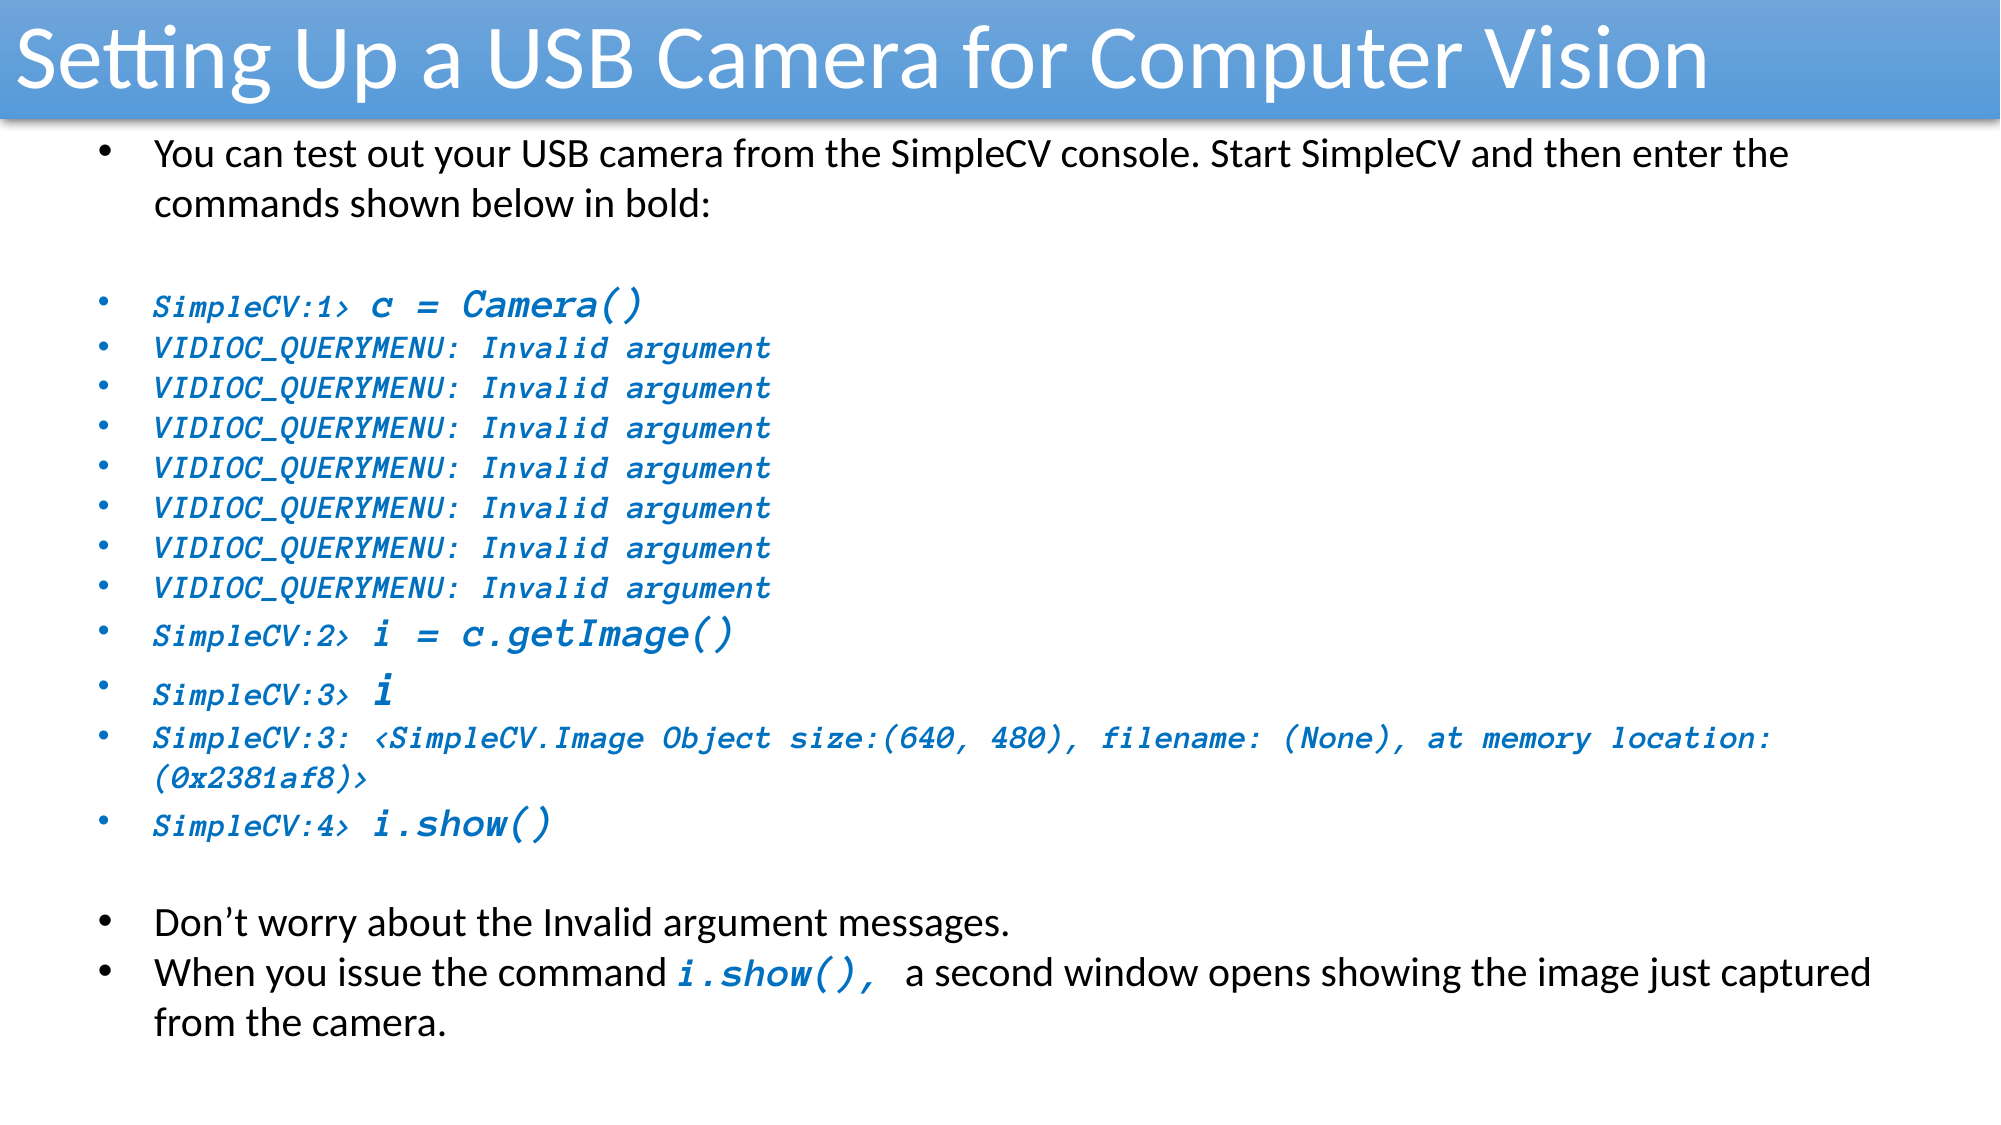

Setting Up a USB Camera for Computer Vision
You can test out your USB camera from the SimpleCV console. Start SimpleCV and then enter the commands shown below in bold:

SimpleCV:1> c = Camera()
VIDIOC_QUERYMENU: Invalid argument
VIDIOC_QUERYMENU: Invalid argument
VIDIOC_QUERYMENU: Invalid argument
VIDIOC_QUERYMENU: Invalid argument
VIDIOC_QUERYMENU: Invalid argument
VIDIOC_QUERYMENU: Invalid argument
VIDIOC_QUERYMENU: Invalid argument
SimpleCV:2> i = c.getImage()
SimpleCV:3> i
SimpleCV:3: <SimpleCV.Image Object size:(640, 480), filename: (None), at memory location: (0x2381af8)>
SimpleCV:4> i.show()

Don’t worry about the Invalid argument messages.
When you issue the command i.show(), a second window opens showing the image just captured from the camera.